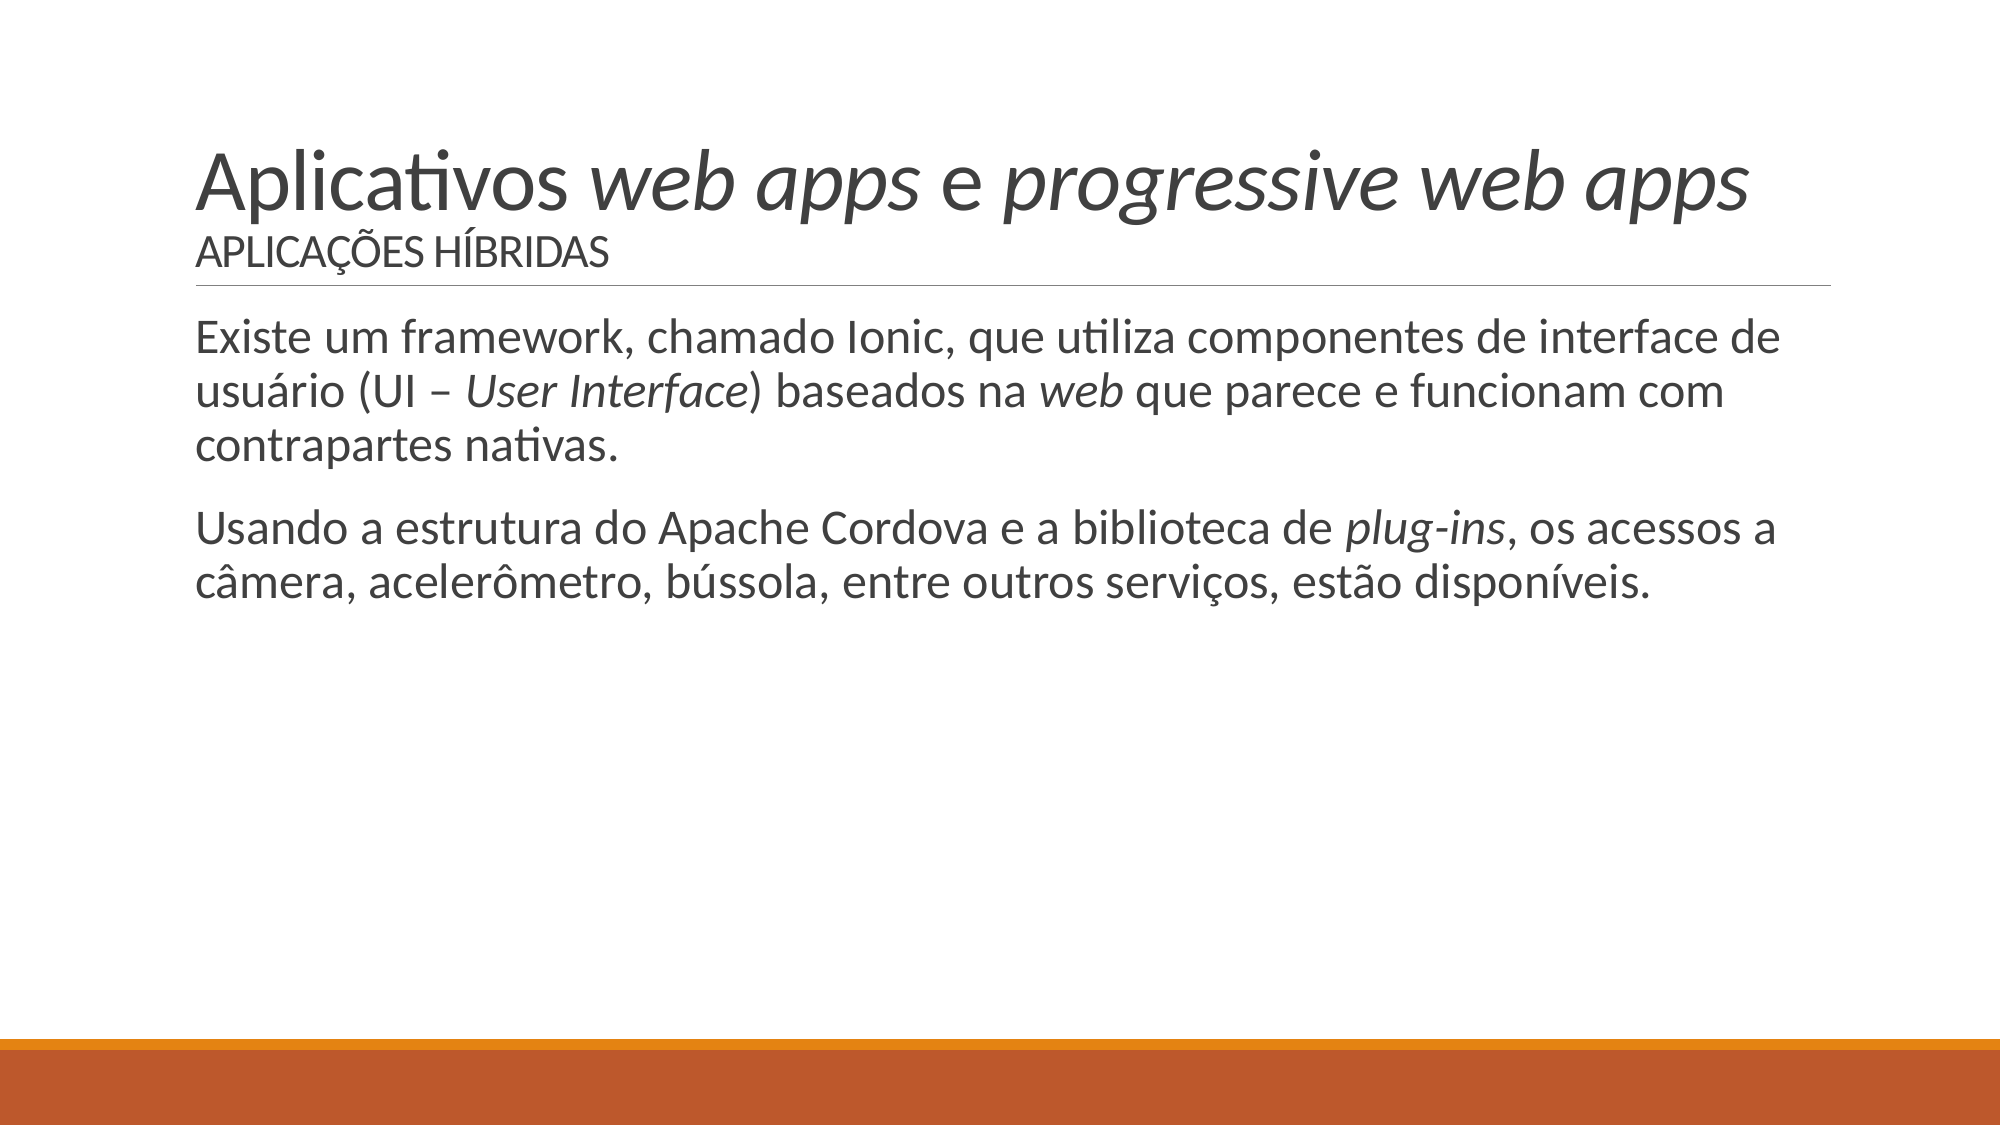

# Aplicativos web apps e progressive web apps APLICAÇÕES HÍBRIDAS
Existe um framework, chamado Ionic, que utiliza componentes de interface de usuário (UI – User Interface) baseados na web que parece e funcionam com contrapartes nativas.
Usando a estrutura do Apache Cordova e a biblioteca de plug-ins, os acessos a câmera, acelerômetro, bússola, entre outros serviços, estão disponíveis.